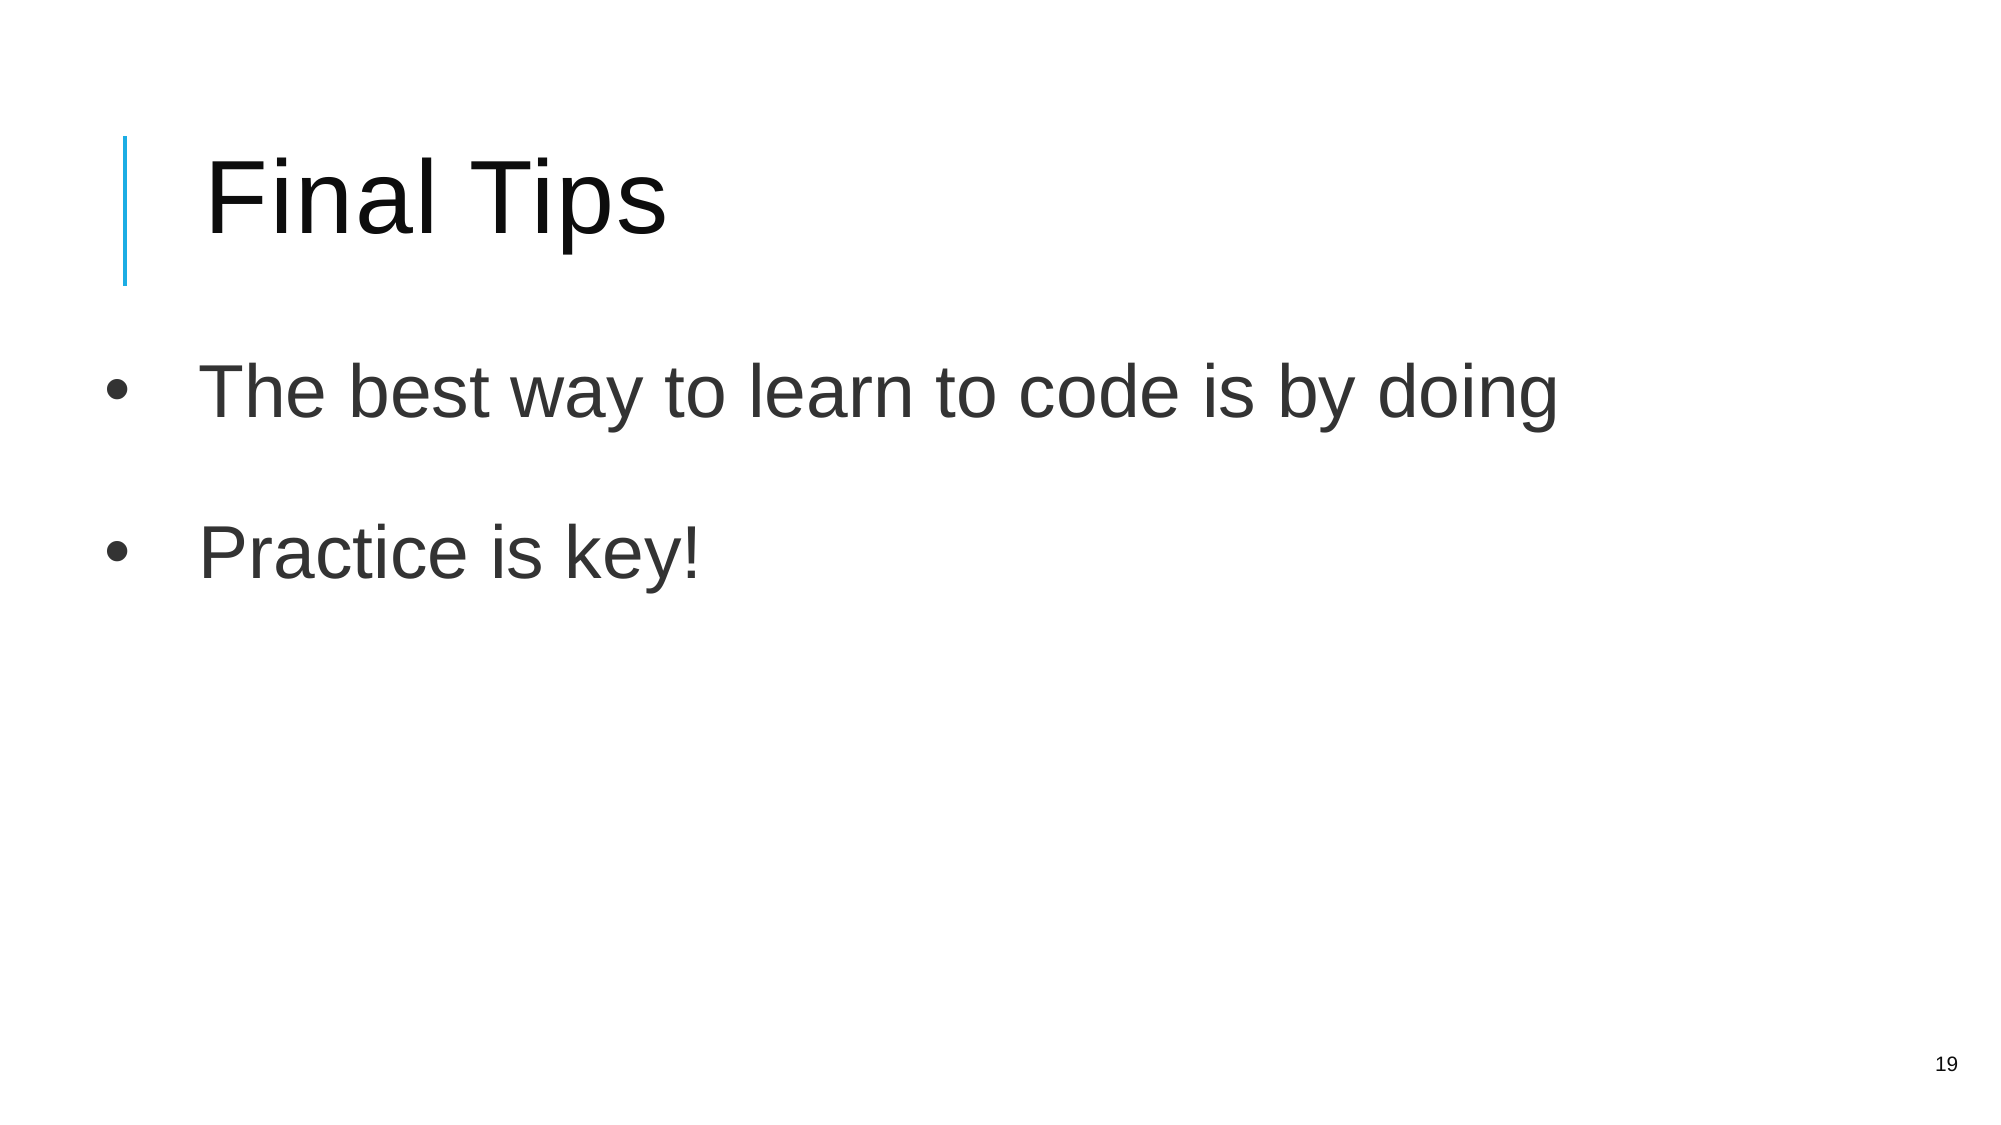

# Final Tips

The best way to learn to code is by doing

Practice is key!
19